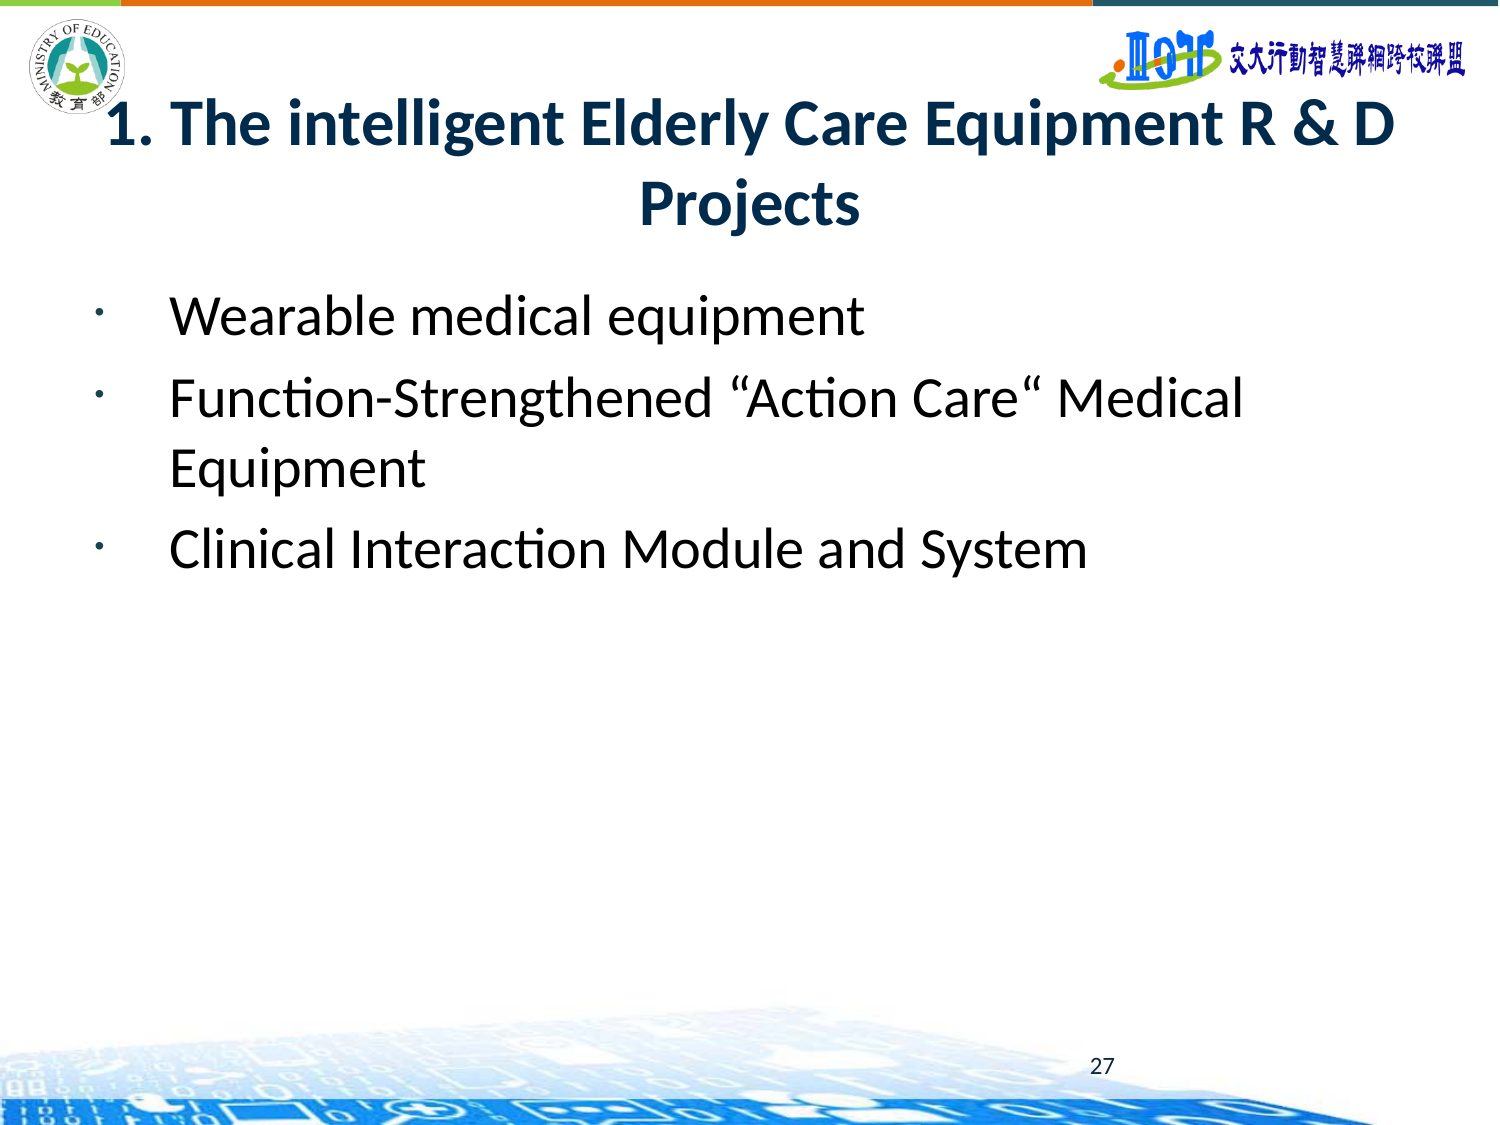

# 1. The intelligent Elderly Care Equipment R & D Projects
Wearable medical equipment
Function-Strengthened “Action Care“ Medical Equipment
Clinical Interaction Module and System

27